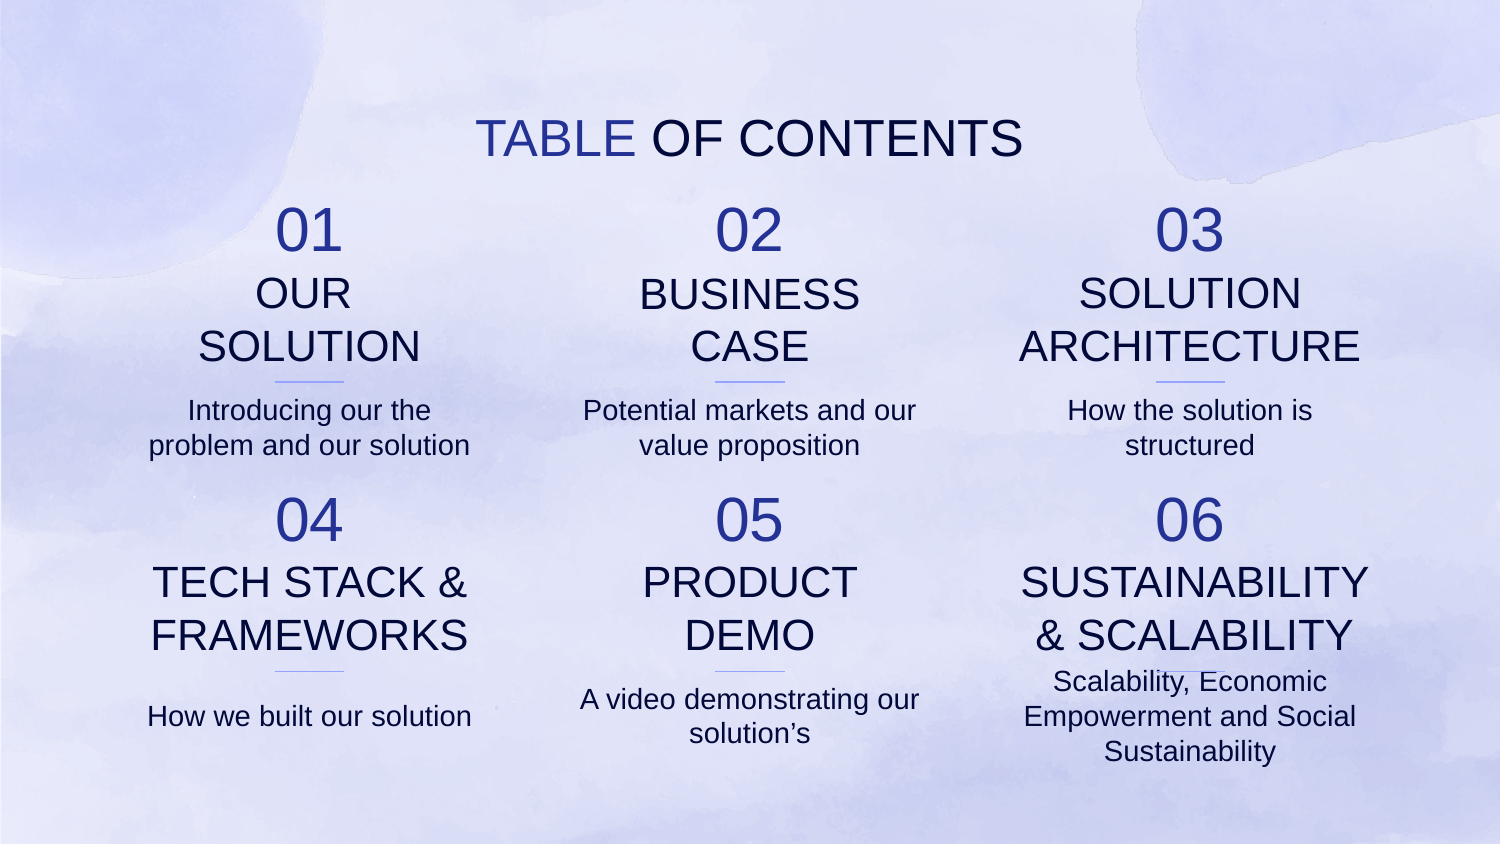

# TABLE OF CONTENTS
01
02
03
OUR
SOLUTION
SOLUTION ARCHITECTURE
BUSINESS CASE
Introducing our the problem and our solution
Potential markets and our value proposition
How the solution is structured
04
05
06
SUSTAINABILITY & SCALABILITY
TECH STACK & FRAMEWORKS
PRODUCT DEMO
How we built our solution
A video demonstrating our solution’s
Scalability, Economic Empowerment and Social Sustainability